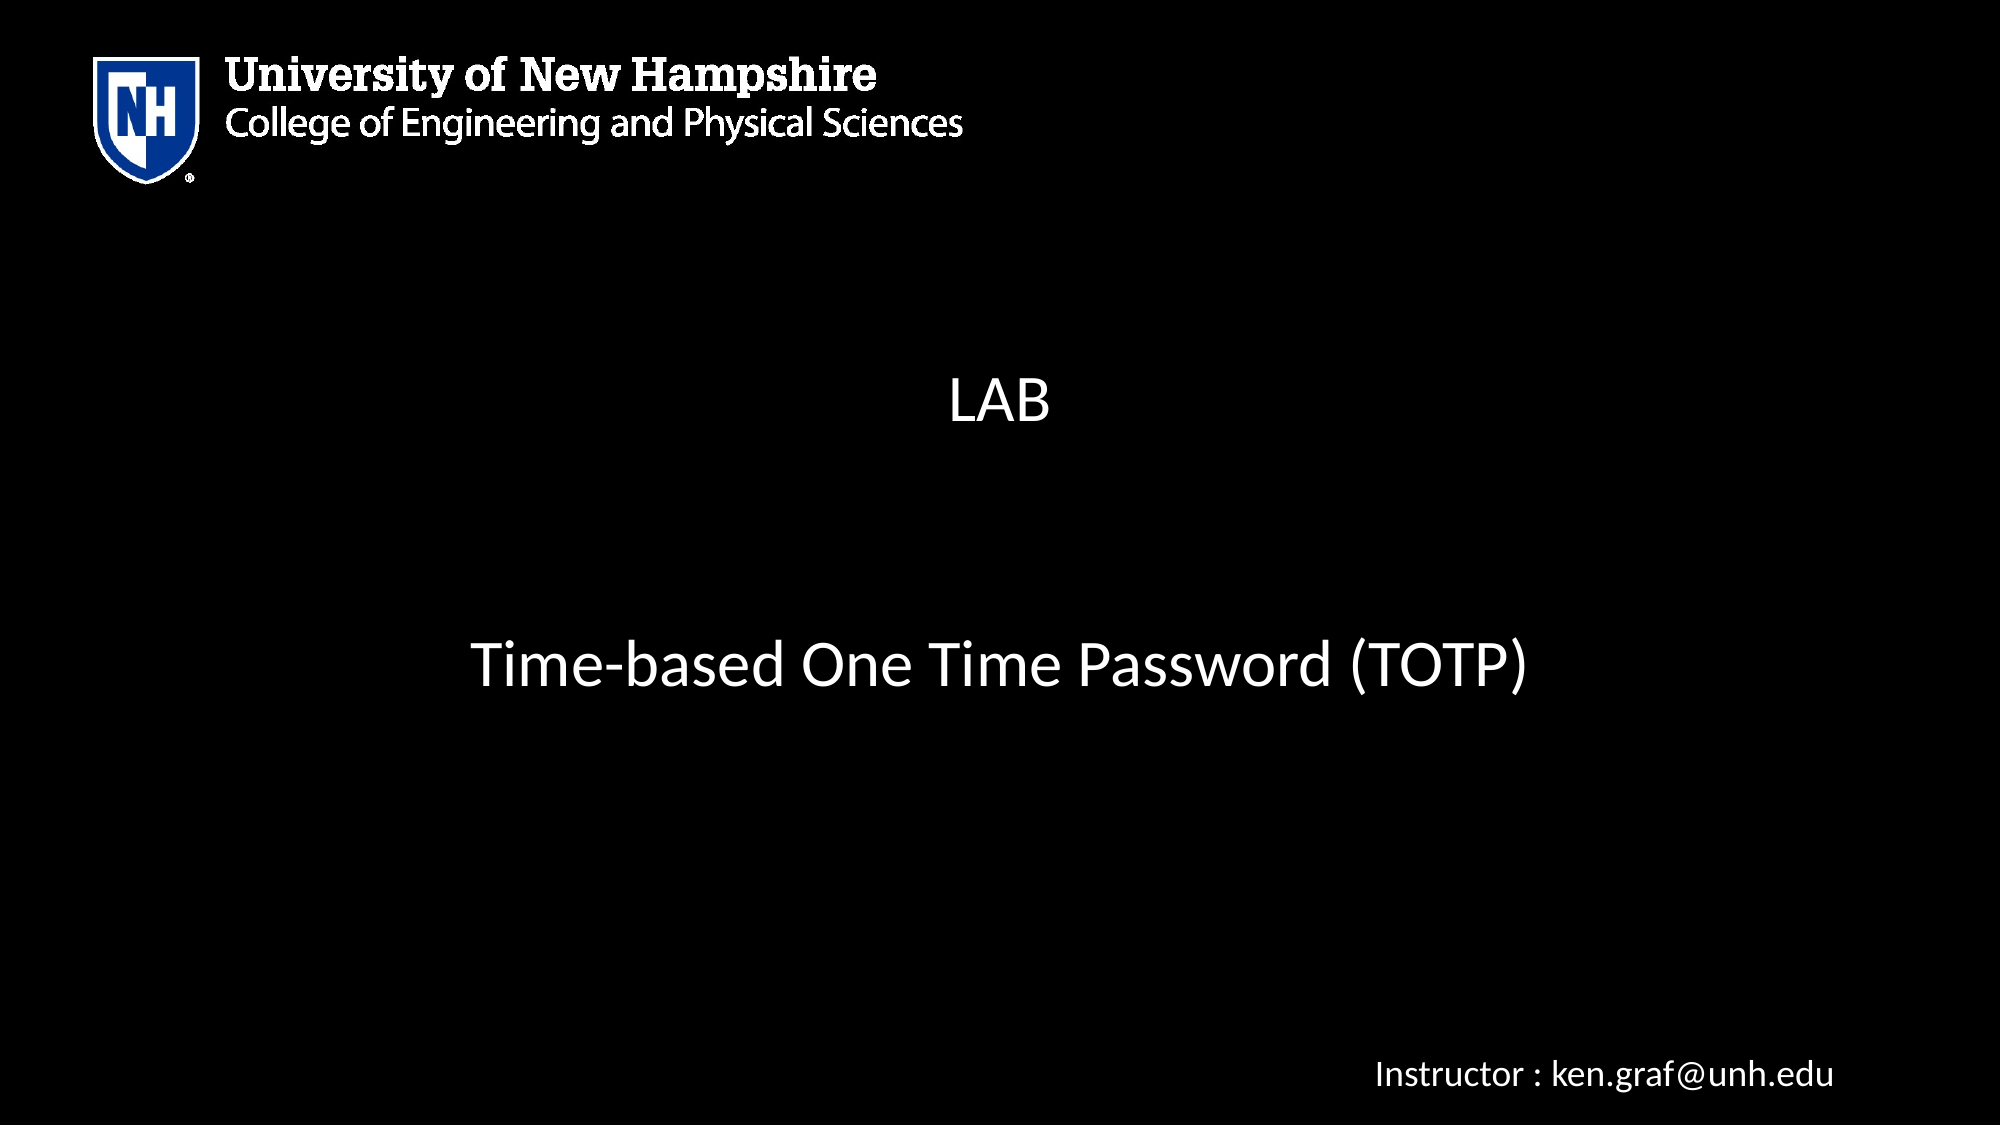

# LAB
Time-based One Time Password (TOTP)